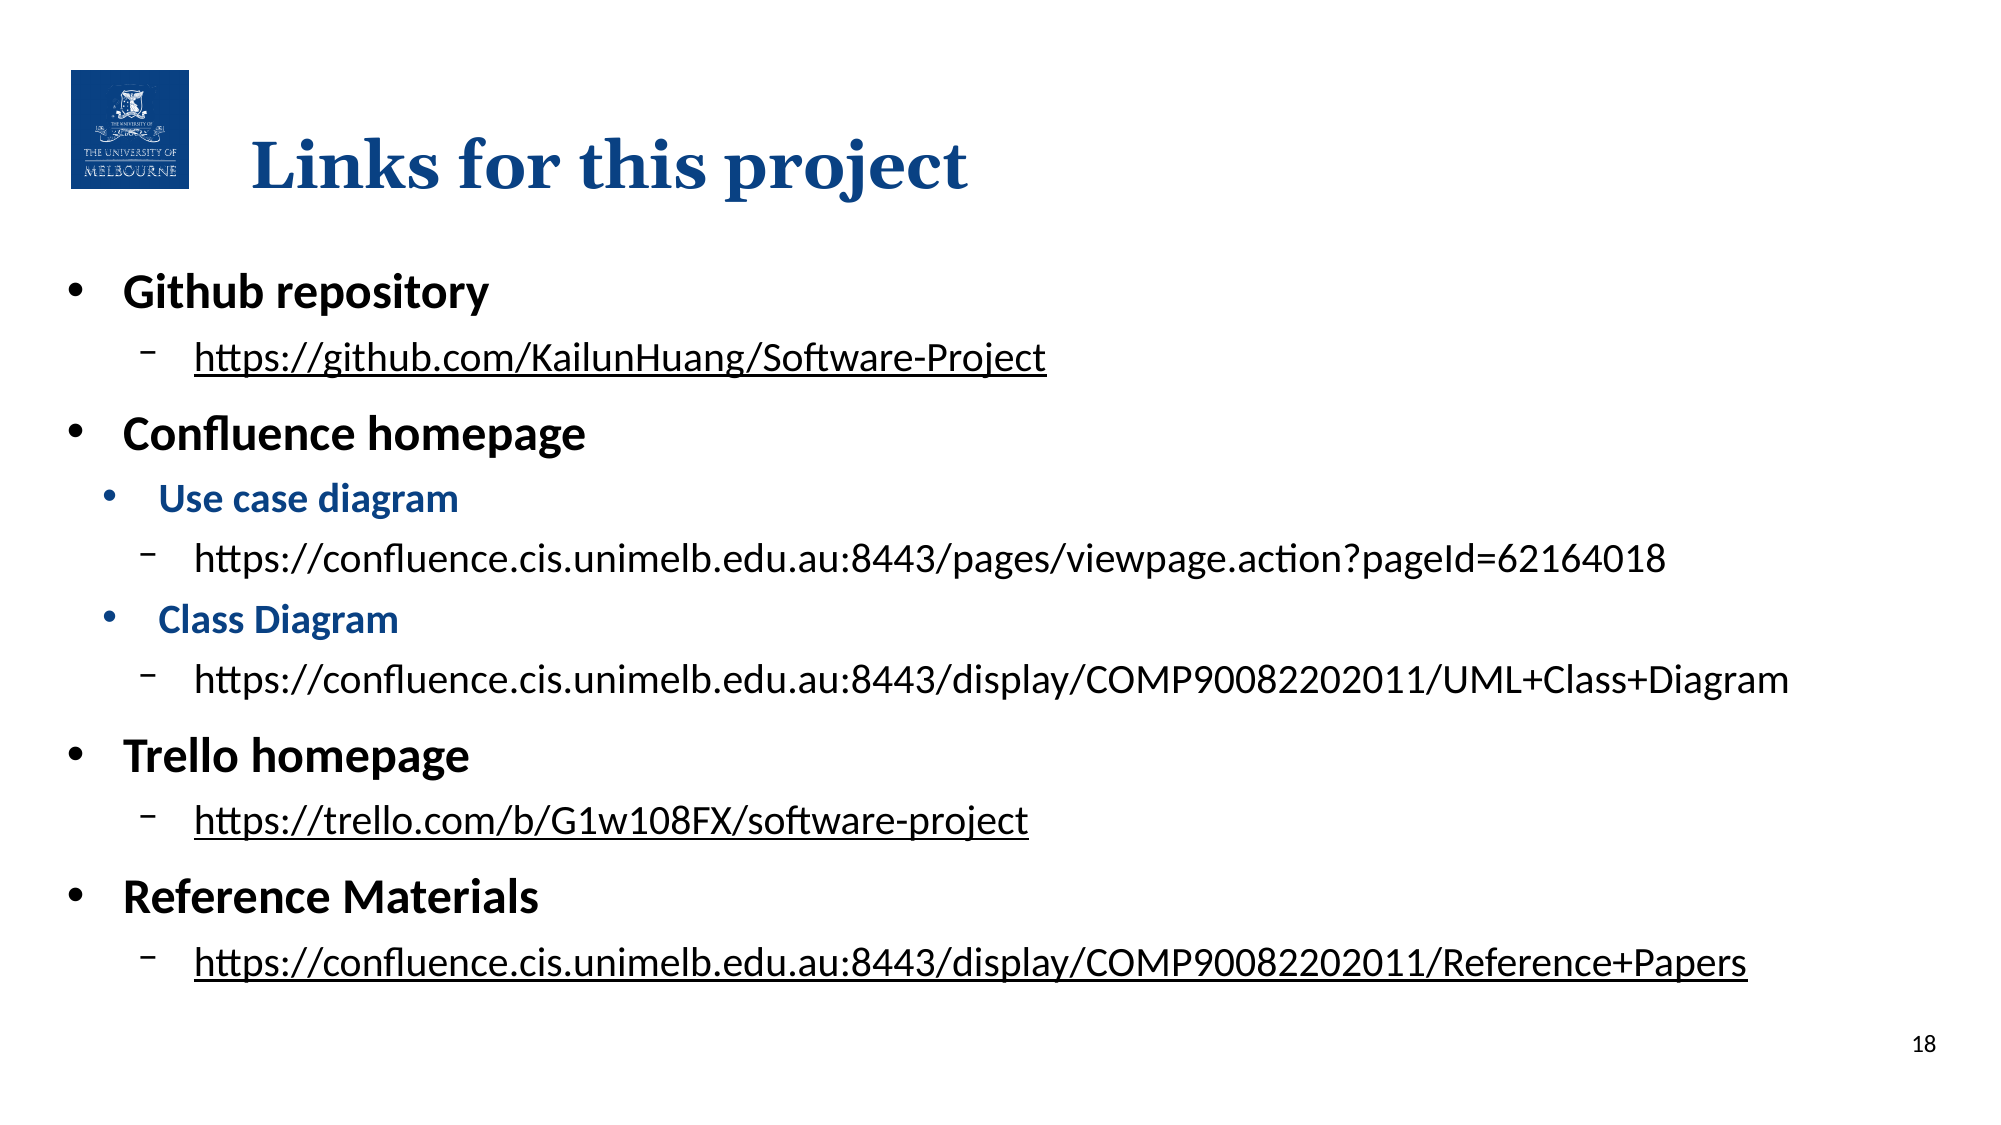

# Links for this project
Github repository
https://github.com/KailunHuang/Software-Project
Confluence homepage
Use case diagram
https://confluence.cis.unimelb.edu.au:8443/pages/viewpage.action?pageId=62164018
Class Diagram
https://confluence.cis.unimelb.edu.au:8443/display/COMP90082202011/UML+Class+Diagram
Trello homepage
https://trello.com/b/G1w108FX/software-project
Reference Materials
https://confluence.cis.unimelb.edu.au:8443/display/COMP90082202011/Reference+Papers

18